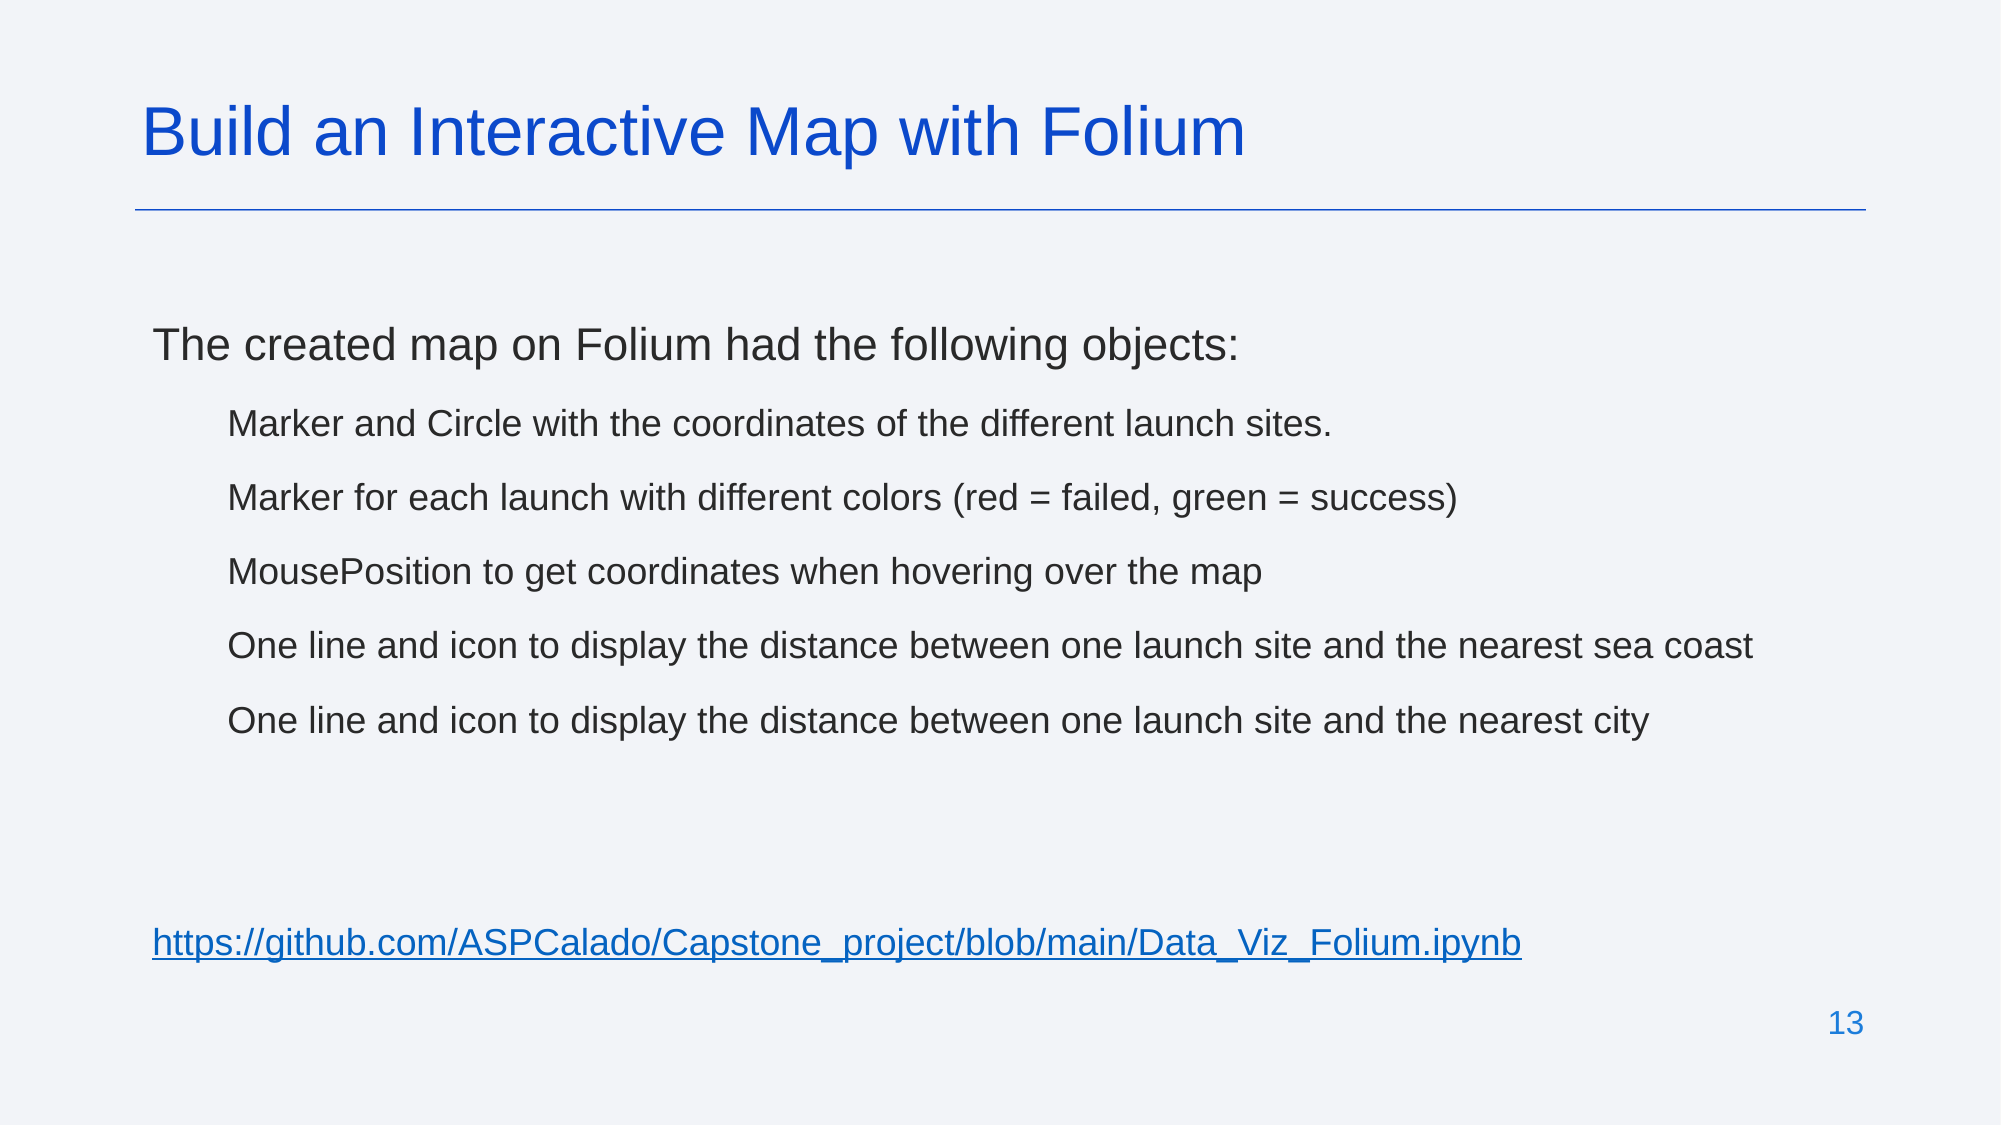

Build an Interactive Map with Folium
The created map on Folium had the following objects:
Marker and Circle with the coordinates of the different launch sites.
Marker for each launch with different colors (red = failed, green = success)
MousePosition to get coordinates when hovering over the map
One line and icon to display the distance between one launch site and the nearest sea coast
One line and icon to display the distance between one launch site and the nearest city

https://github.com/ASPCalado/Capstone_project/blob/main/Data_Viz_Folium.ipynb

13